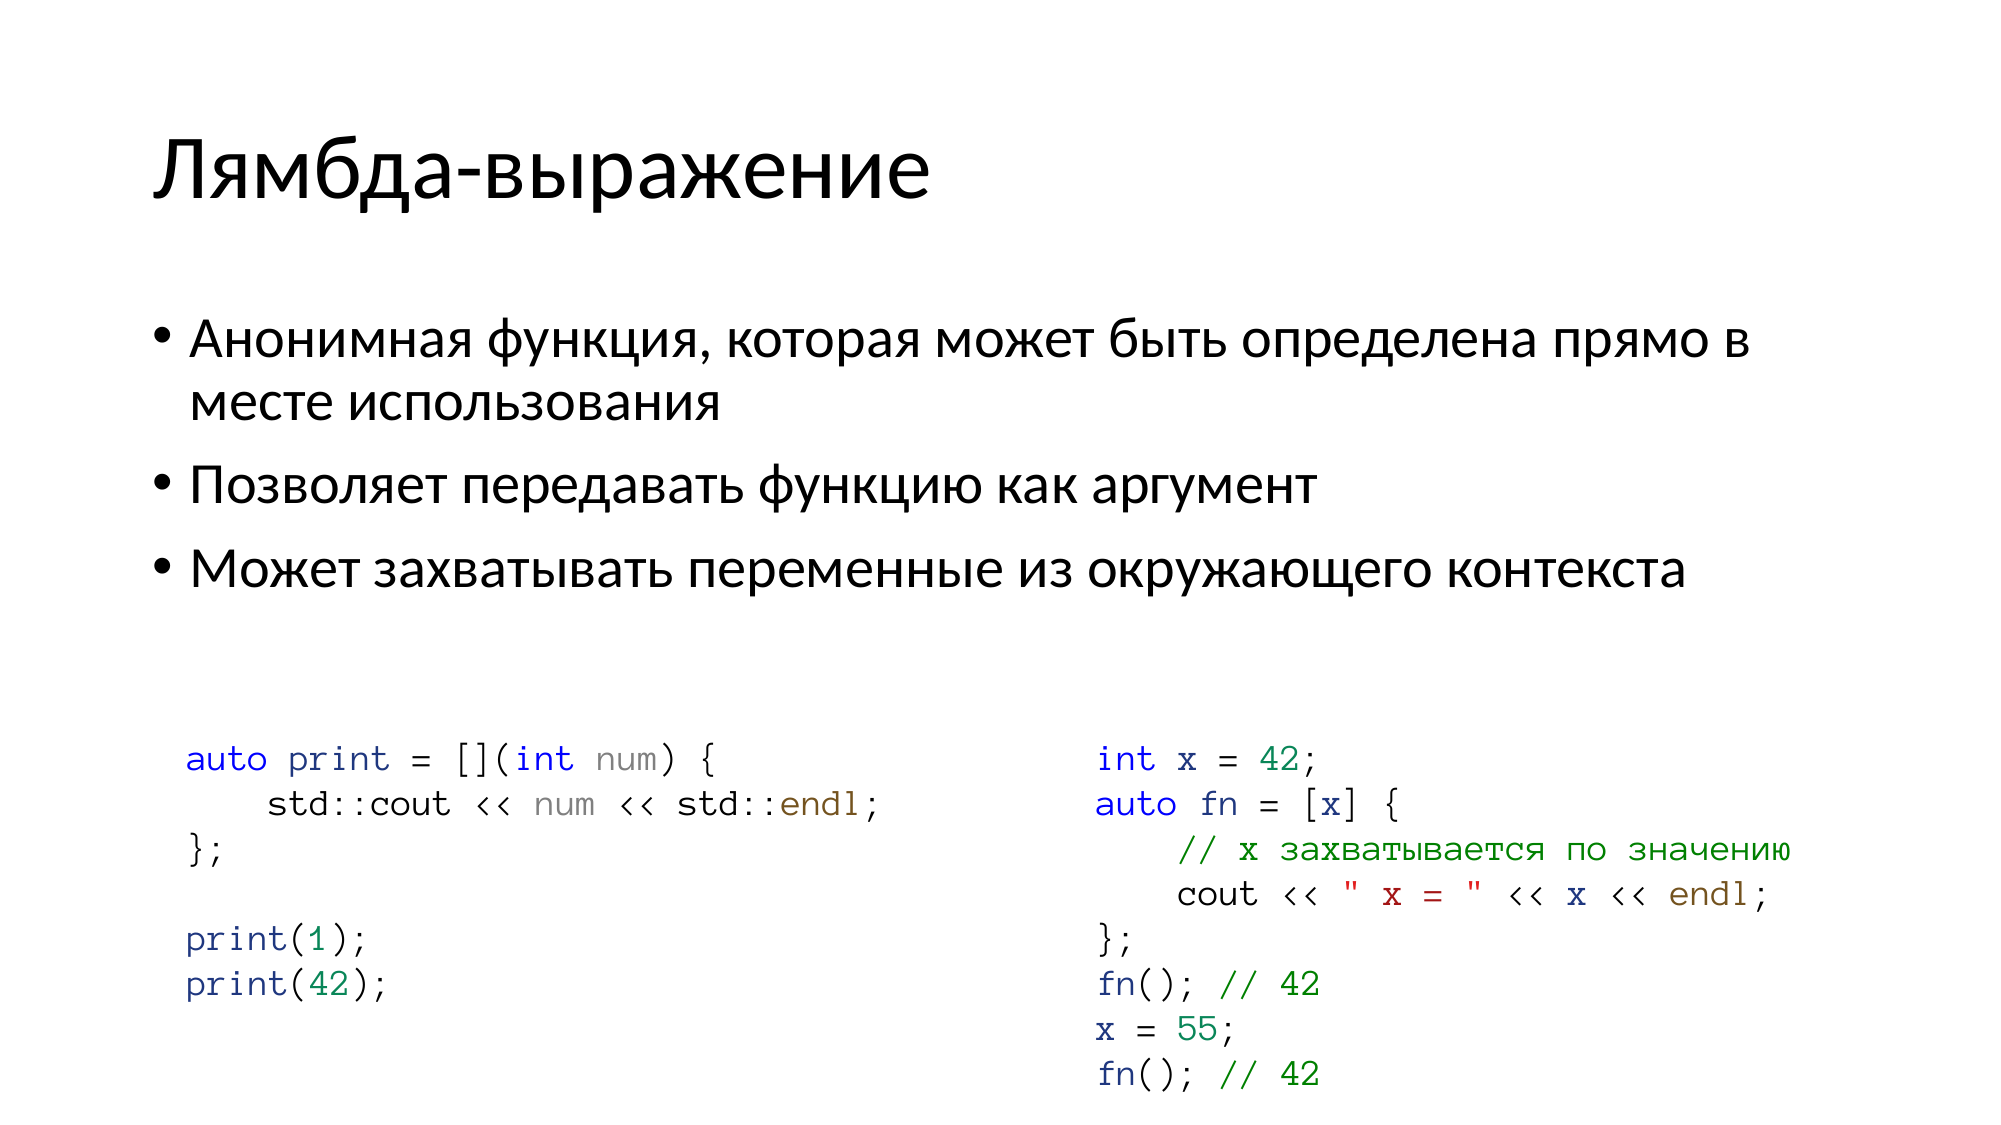

# Лямбда-выражение
Анонимная функция, которая может быть определена прямо в месте использования
Позволяет передавать функцию как аргумент
Может захватывать переменные из окружающего контекста
    auto print = [](int num) {
        std::cout << num << std::endl;
    };
    print(1);
    print(42);
    int x = 42;
    auto fn = [x] {
        // x захватывается по значению
        cout << " x = " << x << endl;
    };
    fn(); // 42
    x = 55;
    fn(); // 42